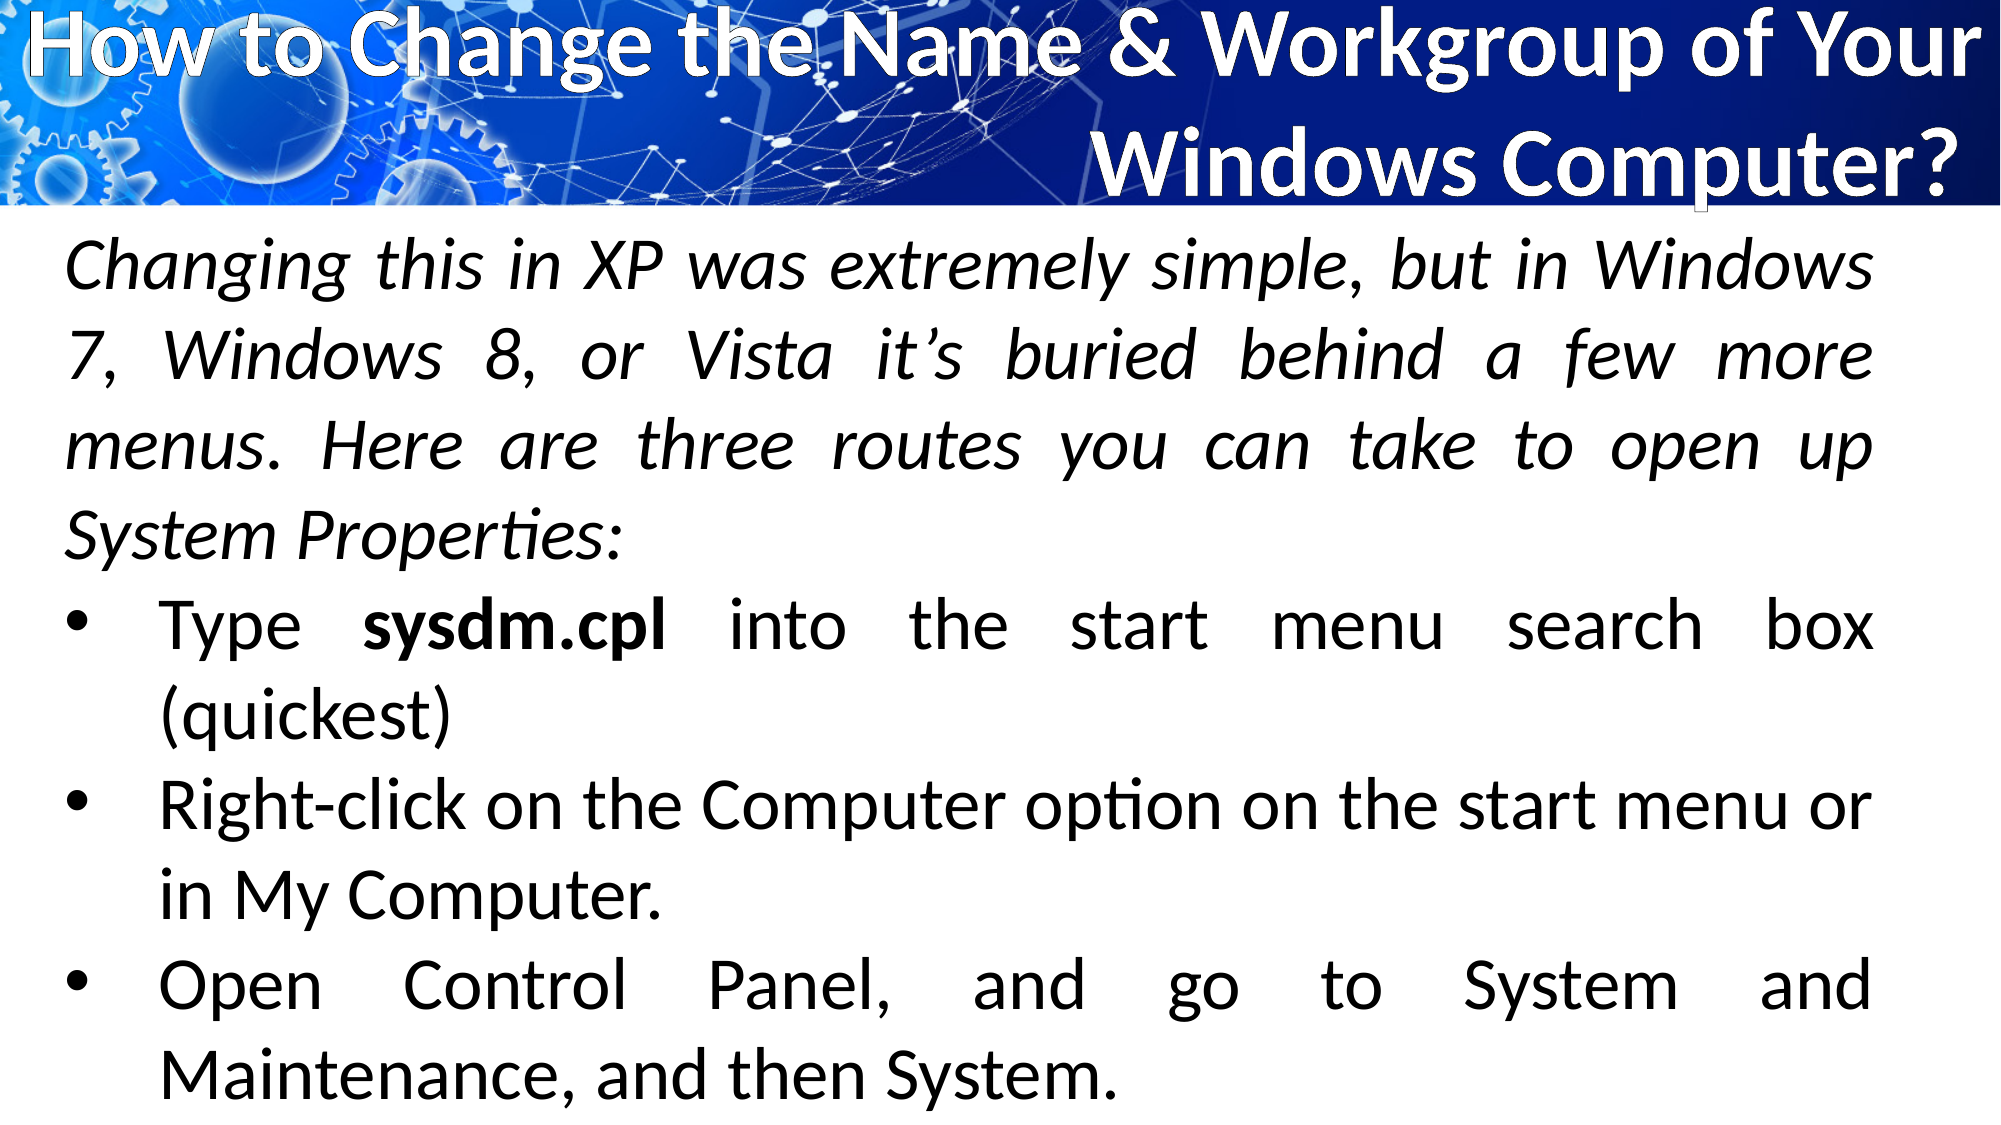

# How to Change the Name & Workgroup of Your Windows Computer?
Changing this in XP was extremely simple, but in Windows 7, Windows 8, or Vista it’s buried behind a few more menus. Here are three routes you can take to open up System Properties:
Type sysdm.cpl into the start menu search box (quickest)
Right-click on the Computer option on the start menu or in My Computer.
Open Control Panel, and go to System and Maintenance, and then System.